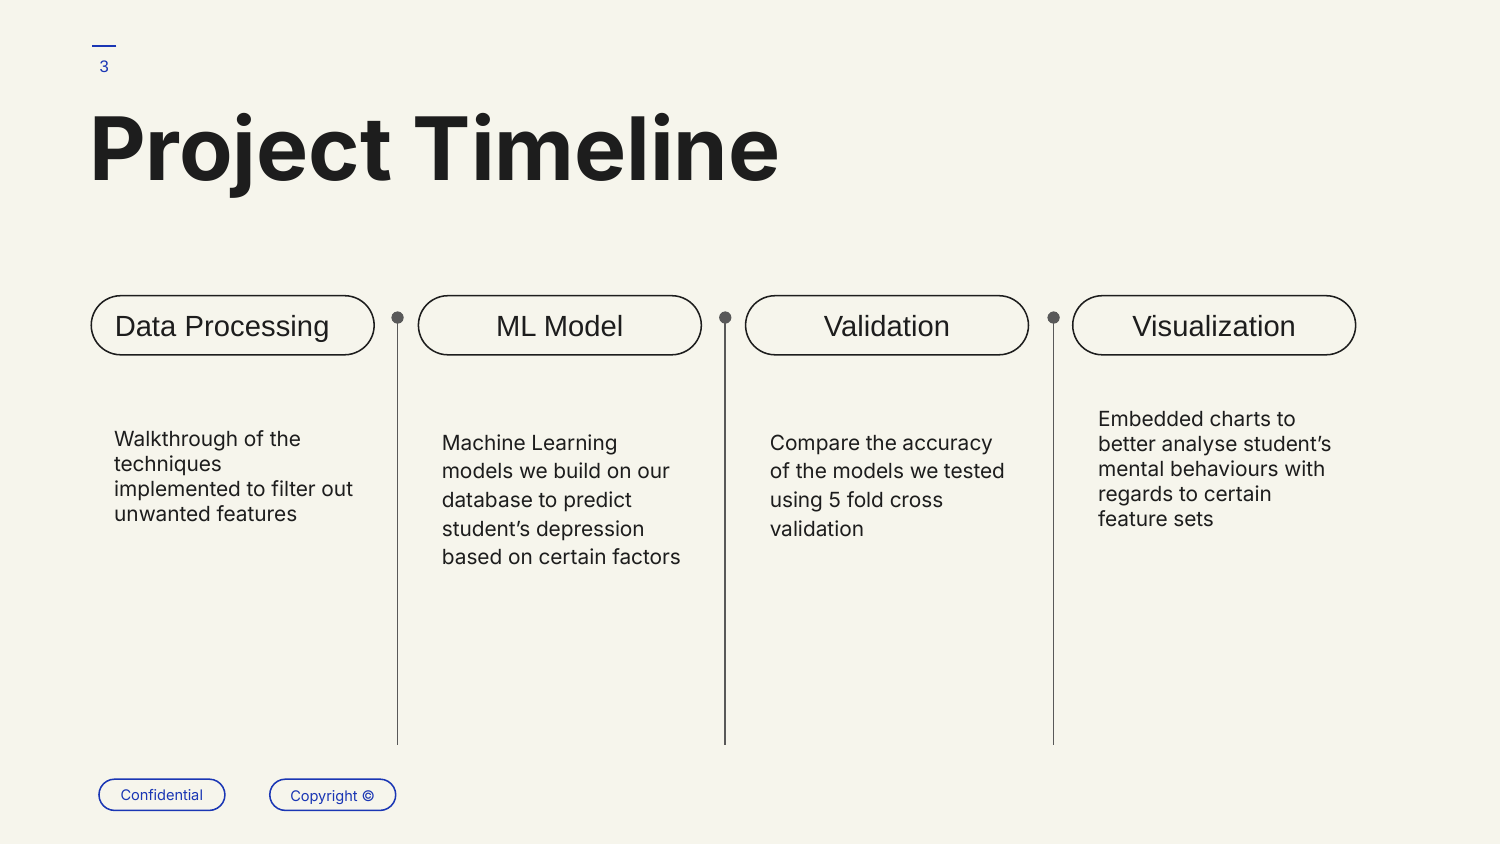

3
# Project Timeline
Data Processing
ML Model
Validation
Visualization
Embedded charts to better analyse student’s mental behaviours with regards to certain feature sets

Walkthrough of the techniques implemented to filter out unwanted features
Machine Learning models we build on our database to predict student’s depression based on certain factors

Compare the accuracy of the models we tested using 5 fold cross validation